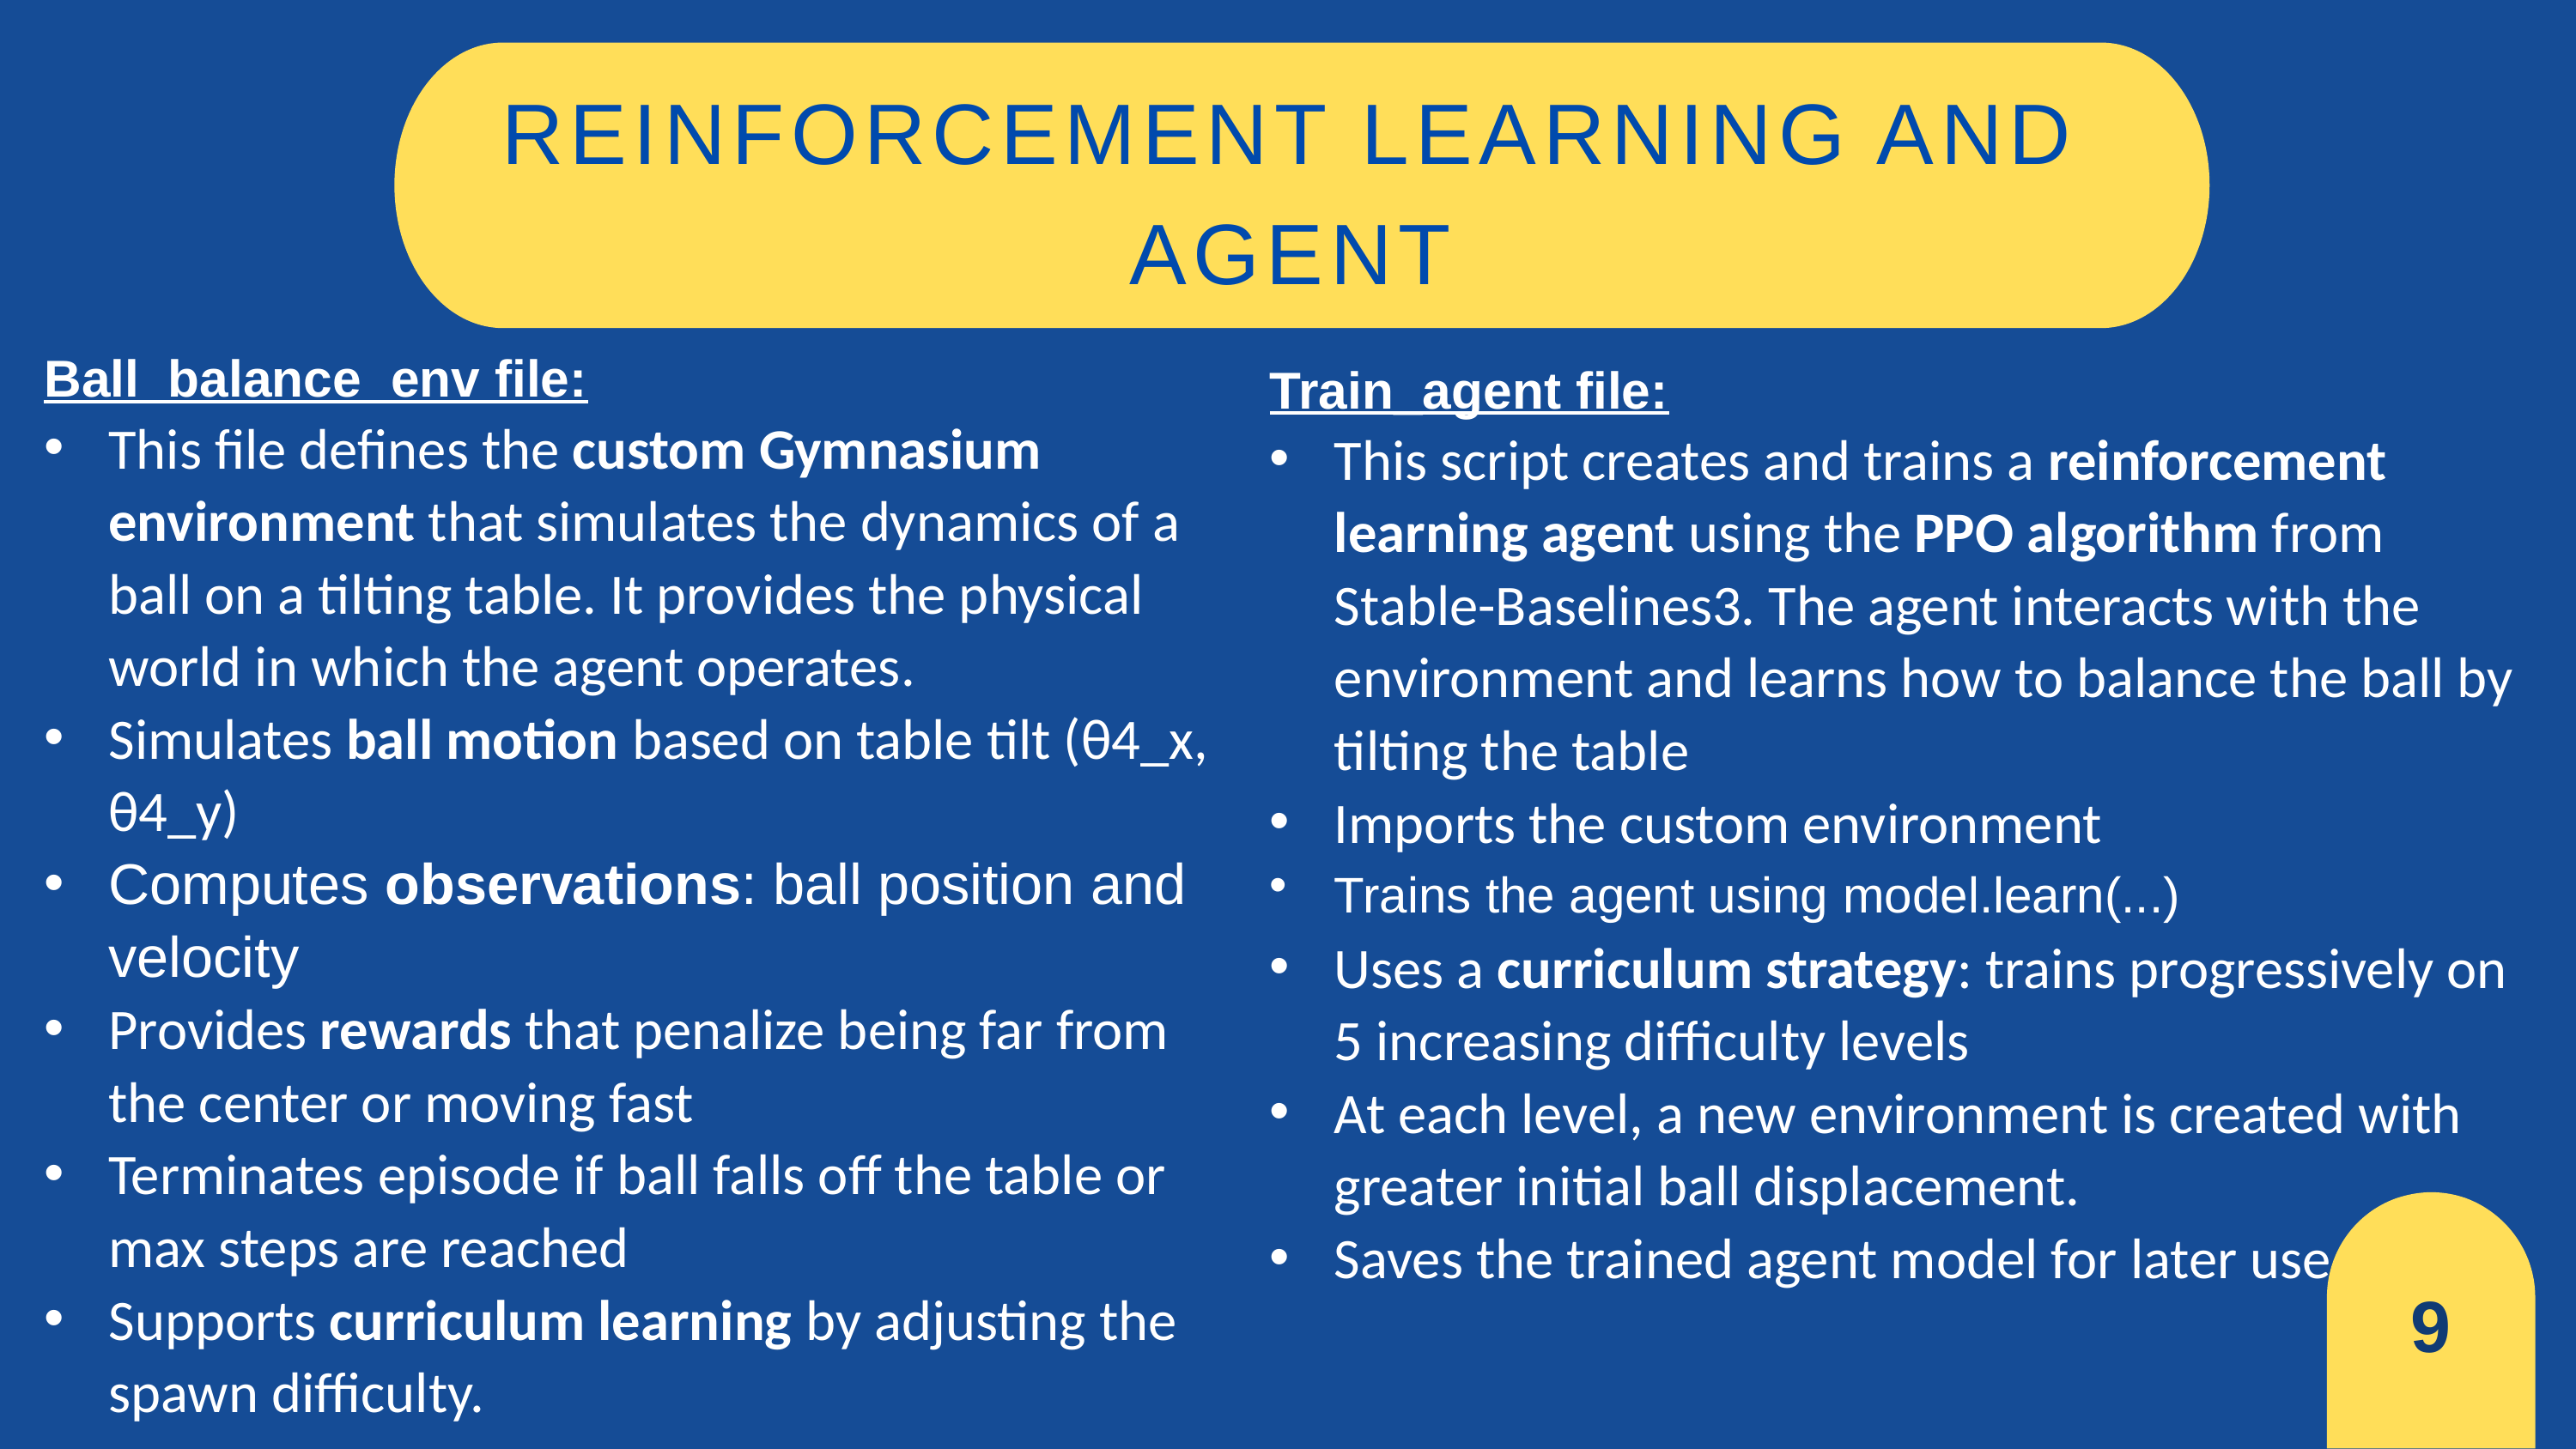

REINFORCEMENT LEARNING AND AGENT
Ball_balance_env file:
This file defines the custom Gymnasium environment that simulates the dynamics of a ball on a tilting table. It provides the physical world in which the agent operates.
Simulates ball motion based on table tilt (θ4_x, θ4_y)
Computes observations: ball position and velocity
Provides rewards that penalize being far from the center or moving fast
Terminates episode if ball falls off the table or max steps are reached
Supports curriculum learning by adjusting the spawn difficulty.

Train_agent file:
This script creates and trains a reinforcement learning agent using the PPO algorithm from Stable-Baselines3. The agent interacts with the environment and learns how to balance the ball by tilting the table
Imports the custom environment
Trains the agent using model.learn(...)
Uses a curriculum strategy: trains progressively on 5 increasing difficulty levels
At each level, a new environment is created with greater initial ball displacement.
Saves the trained agent model for later use

9